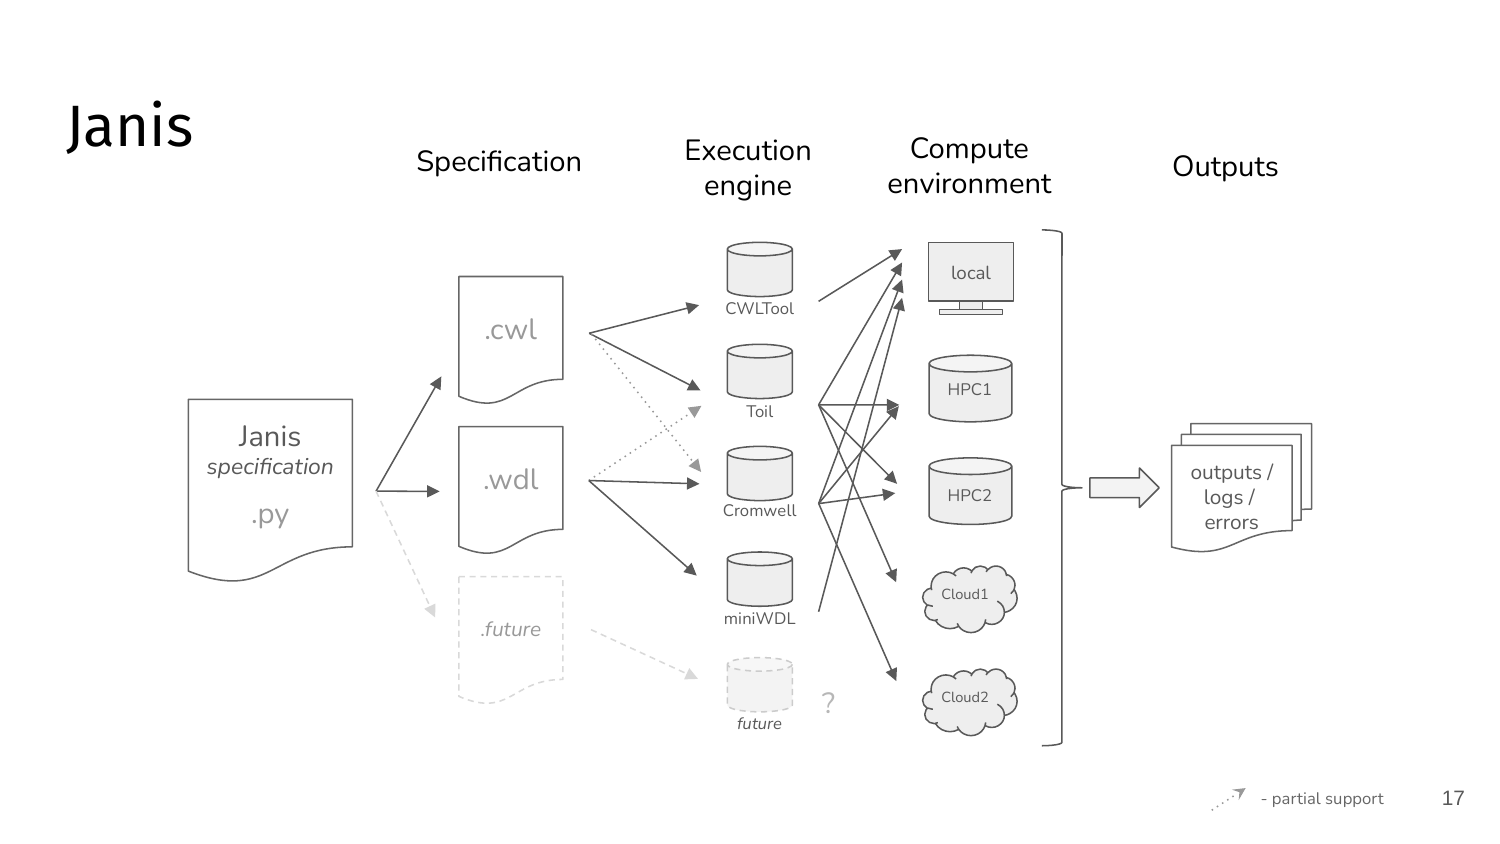

# Janis
Compute environment
Execution engine
Specification
Outputs

local

.cwl
CWLTool

HPC1
Toil
Janis specification
.py
outputs / logs /
errors
.wdl

HPC2
Cromwell

Cloud1
.future
miniWDL

?
Cloud2
future
17
- partial support